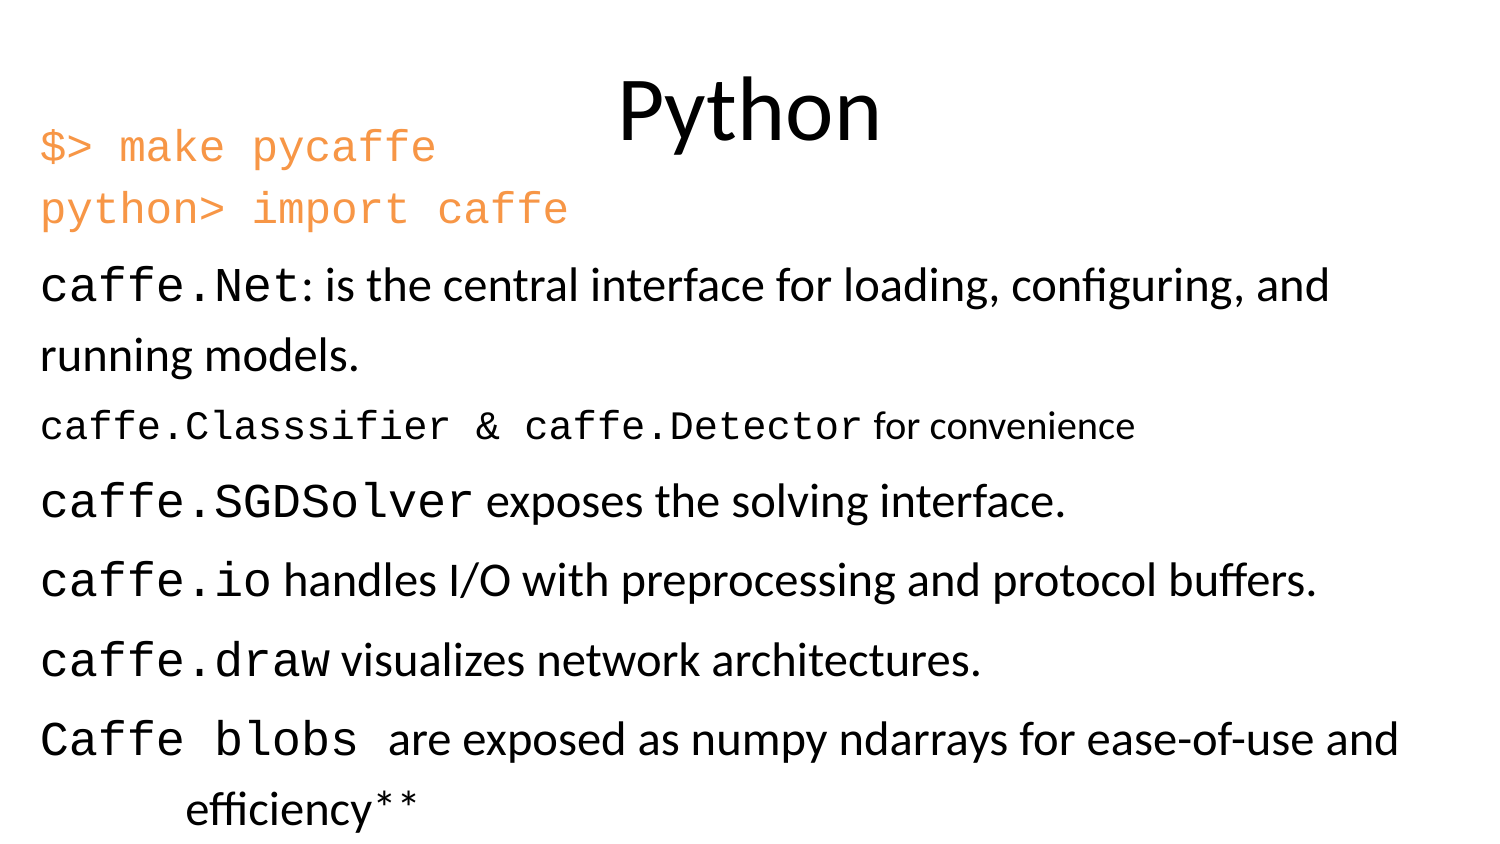

# Python
$> make pycaffe
python> import caffe
caffe.Net: is the central interface for loading, configuring, and 			running models.
caffe.Classsifier & caffe.Detector for convenience
caffe.SGDSolver exposes the solving interface.
caffe.io handles I/O with preprocessing and protocol buffers.
caffe.draw visualizes network architectures.
Caffe blobs are exposed as numpy ndarrays for ease-of-use and 		efficiency**